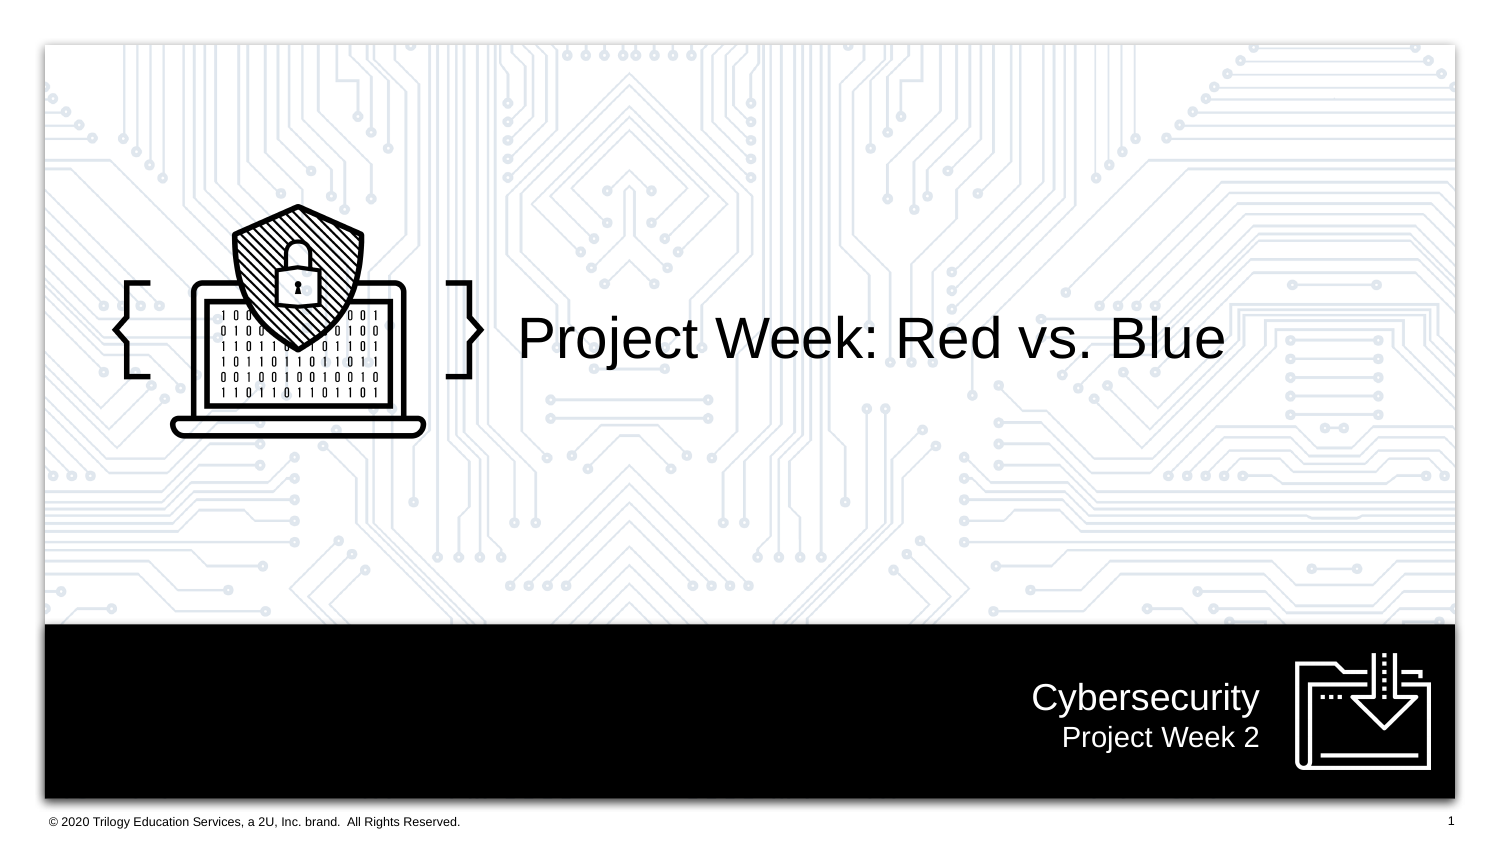

Project Week: Red vs. Blue
# Project Week 2
1